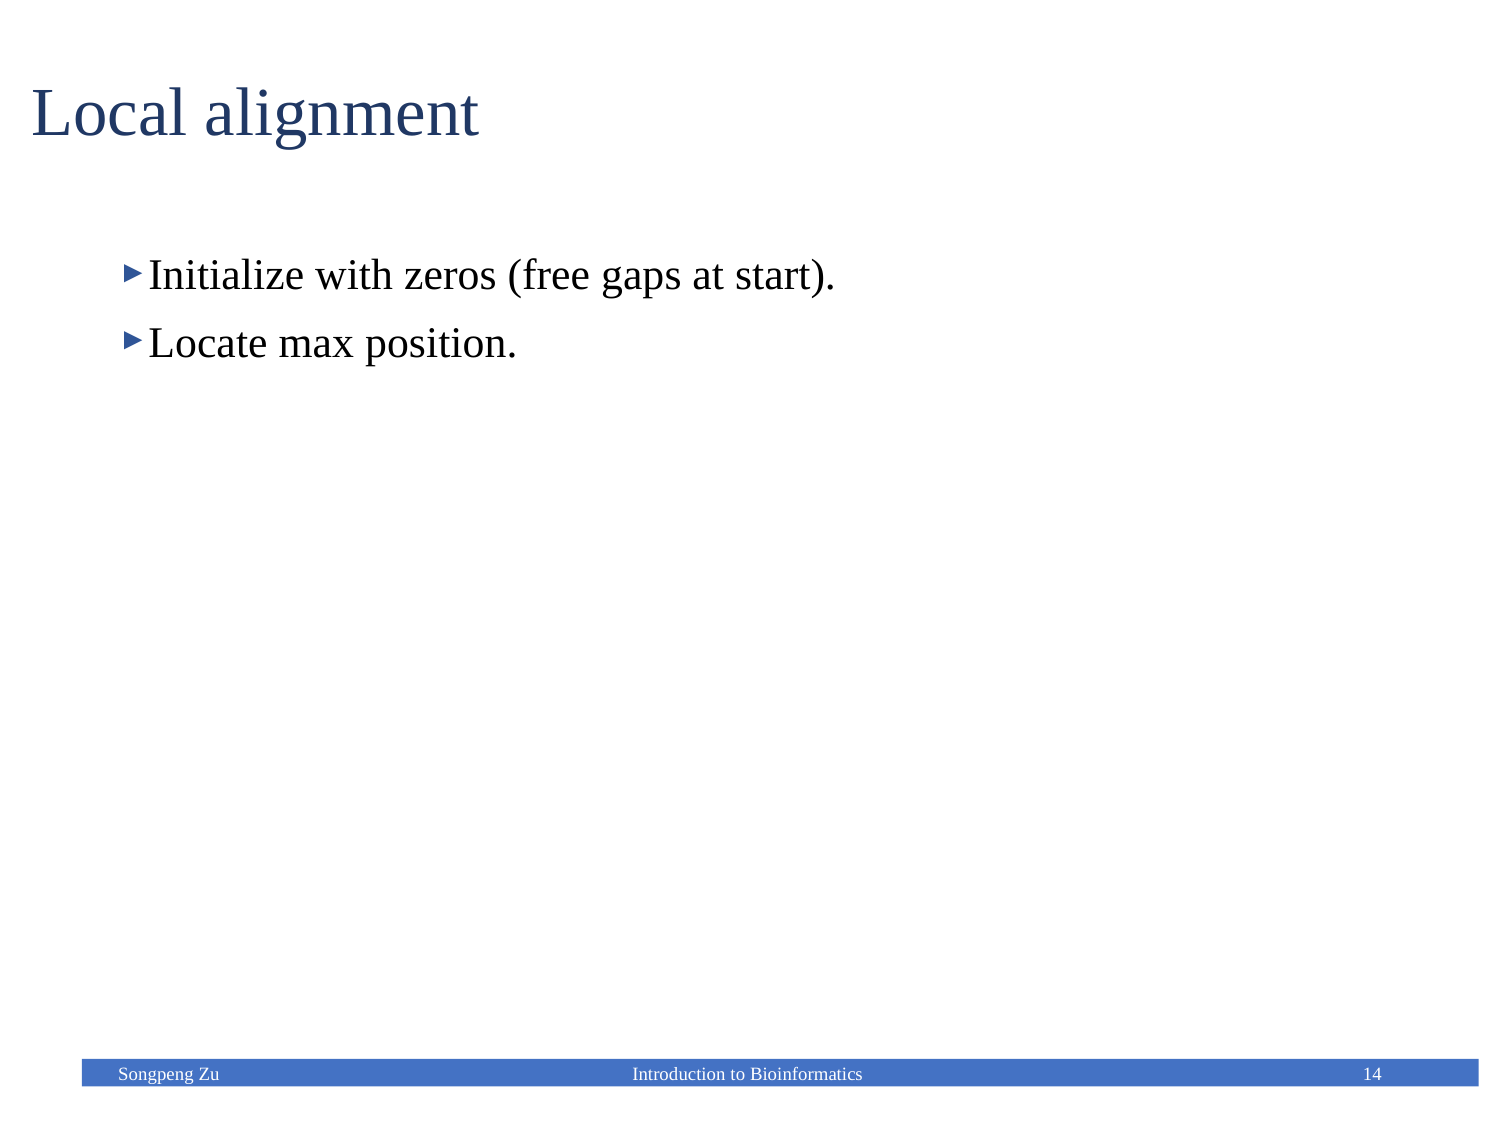

# Local alignment
Initialize with zeros (free gaps at start).
Locate max position.
Songpeng Zu
Introduction to Bioinformatics
14